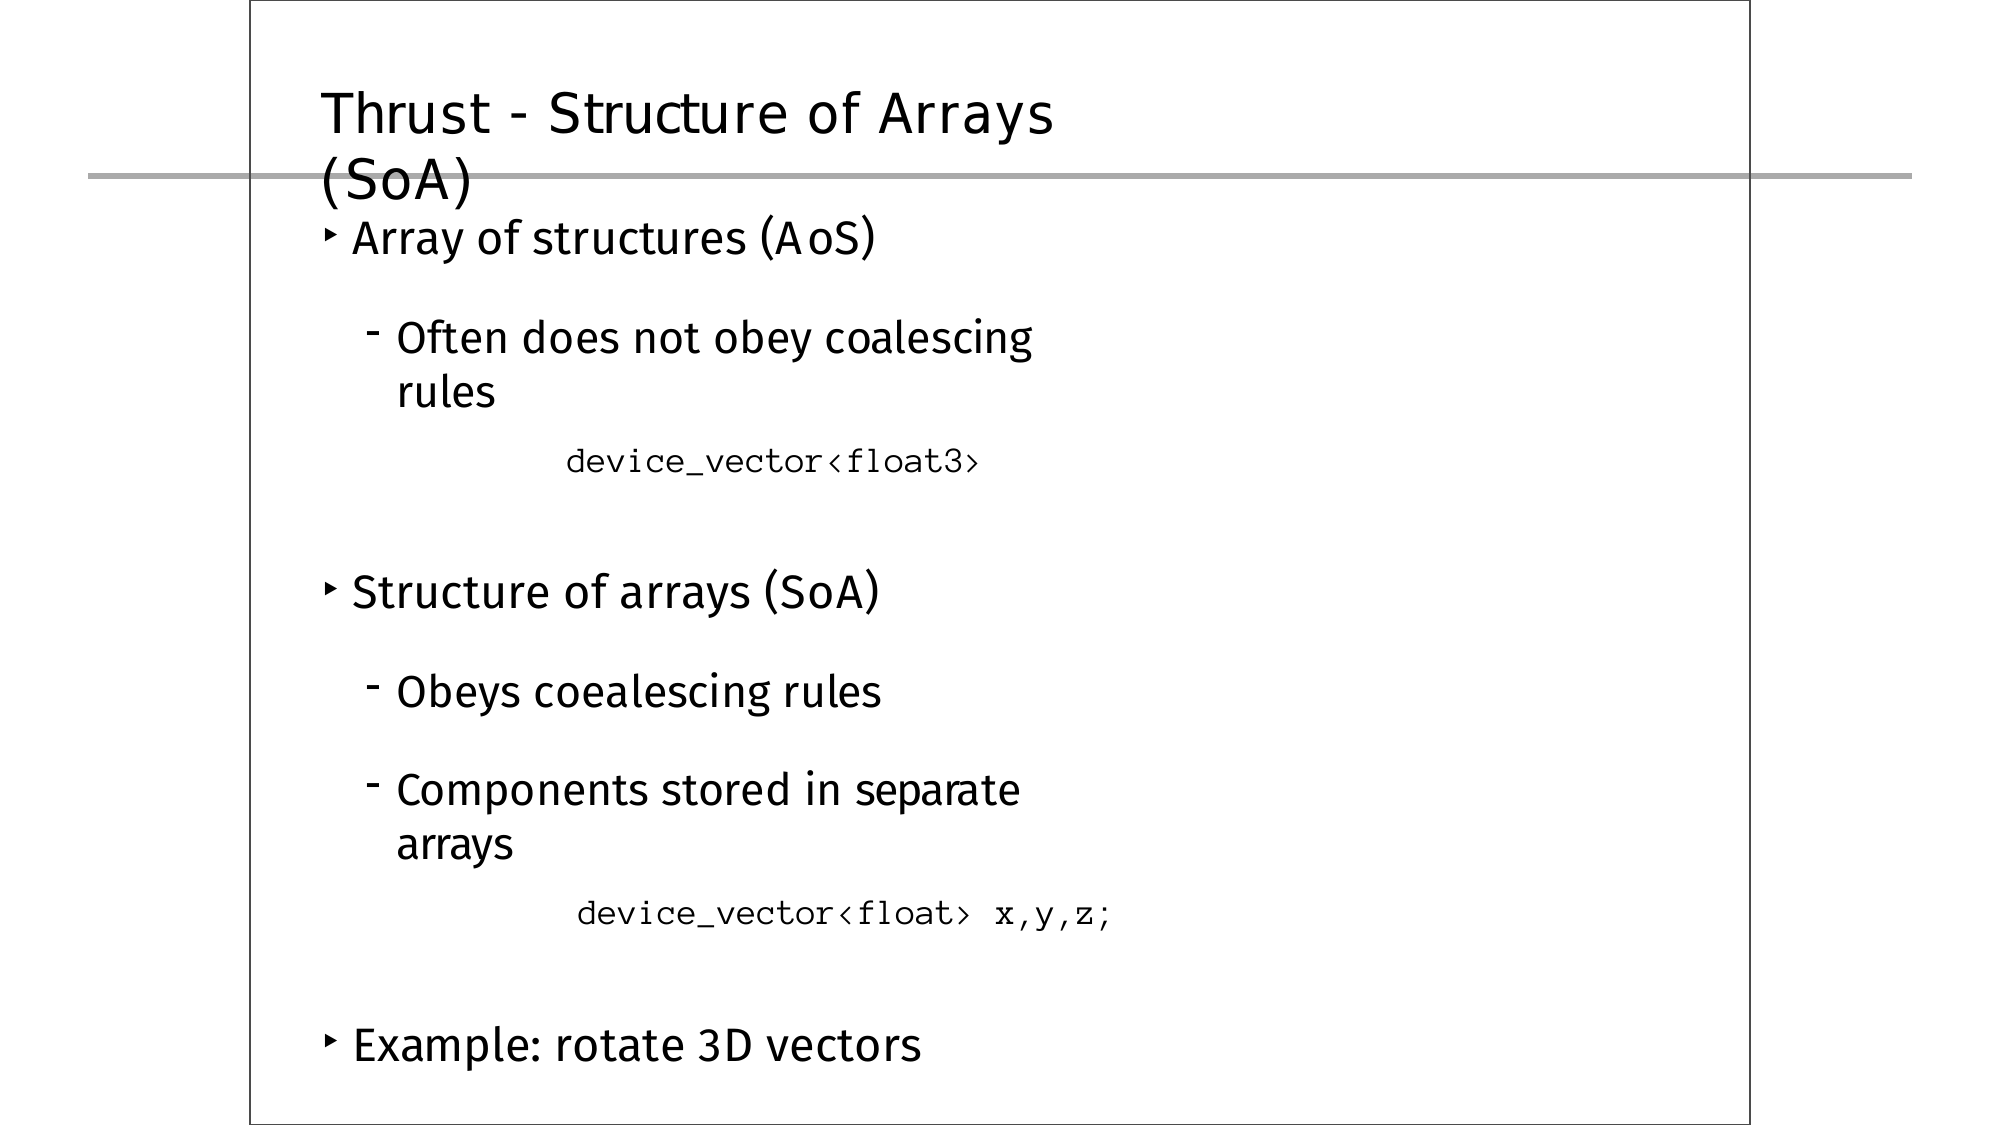

# Thrust - Structure of Arrays (SoA)

Array of structures (AoS)
Often does not obey coalescing rules
device_vector<float3>

Structure of arrays (SoA)
Obeys coealescing rules
Components stored in separate arrays
device_vector<float> x,y,z;

Example: rotate 3D vectors